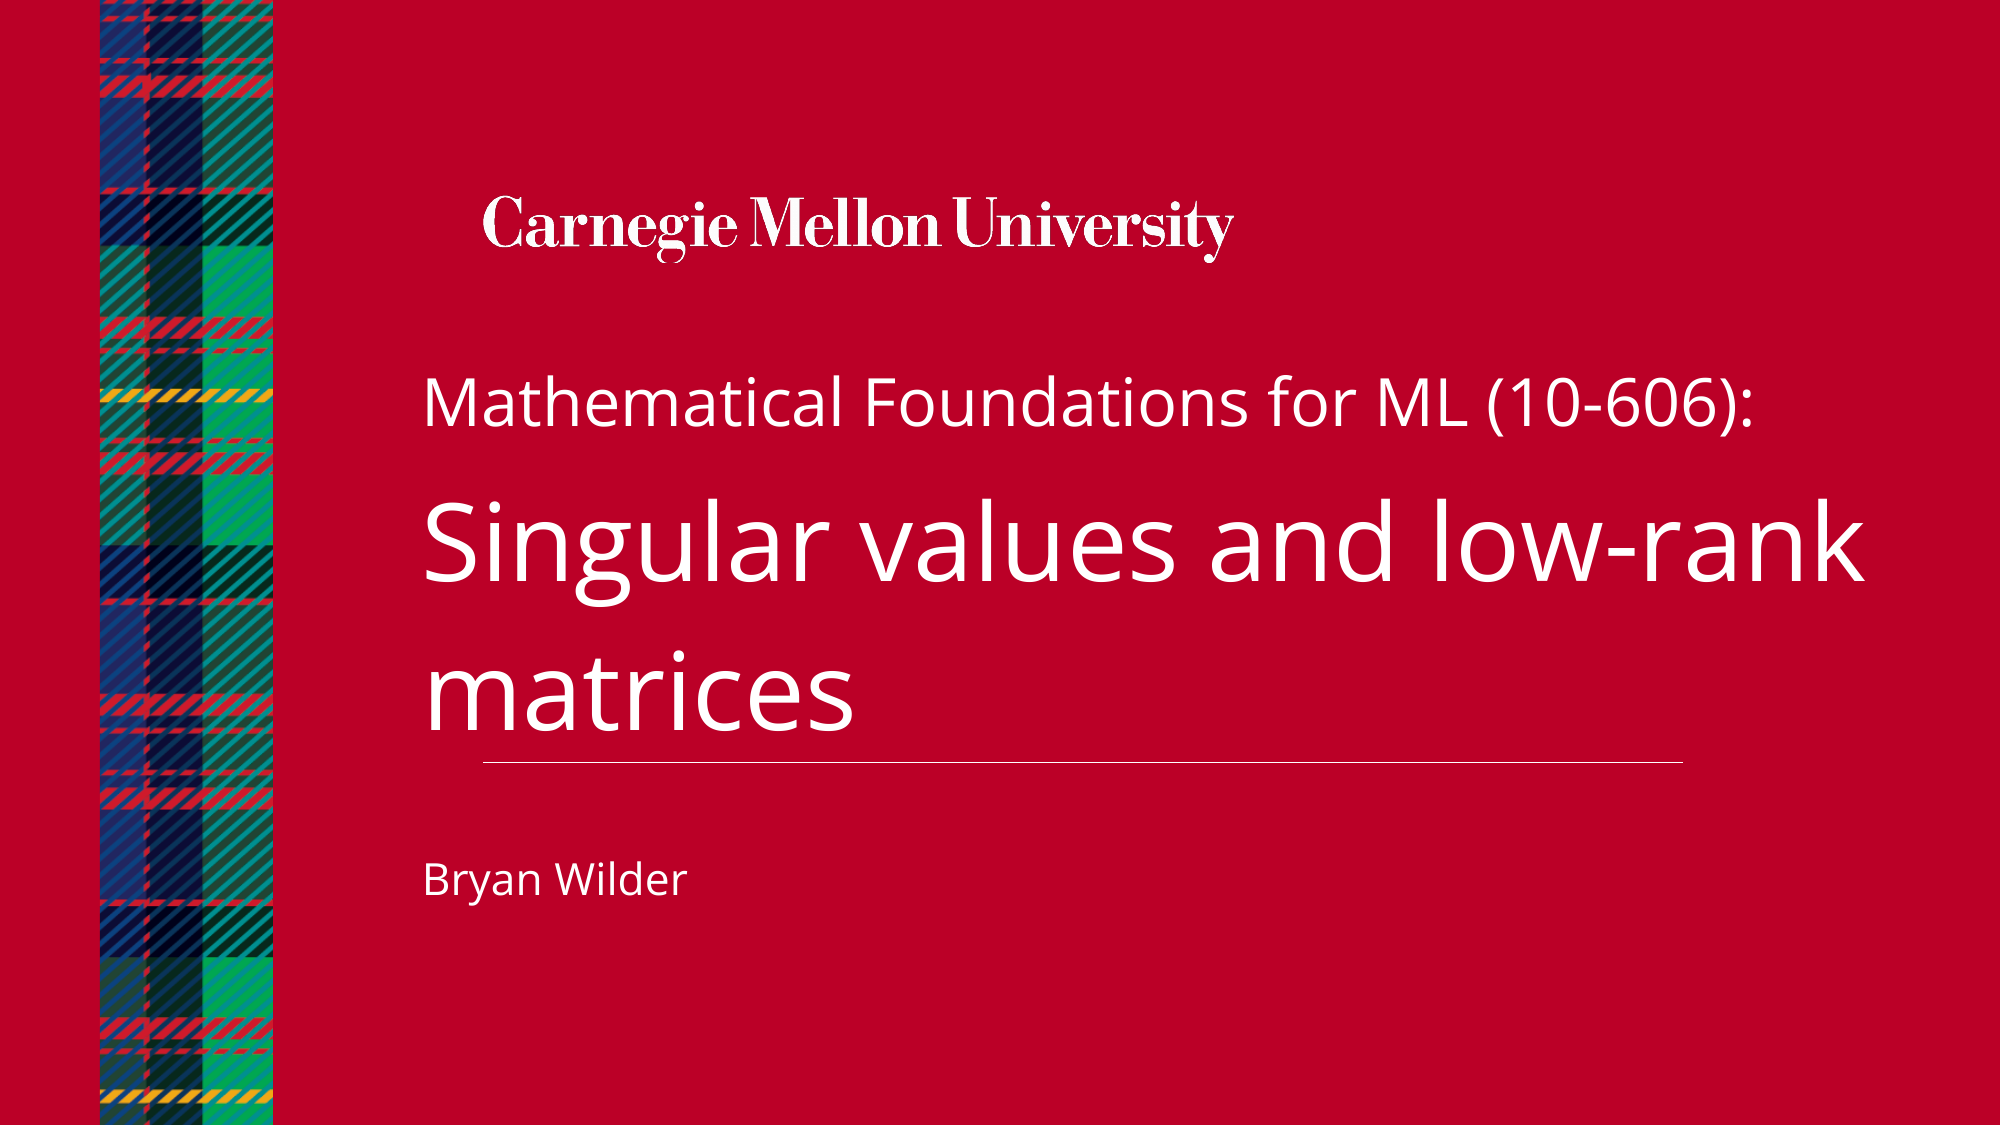

Mathematical Foundations for ML (10-606):
Singular values and low-rank matrices

Bryan Wilder